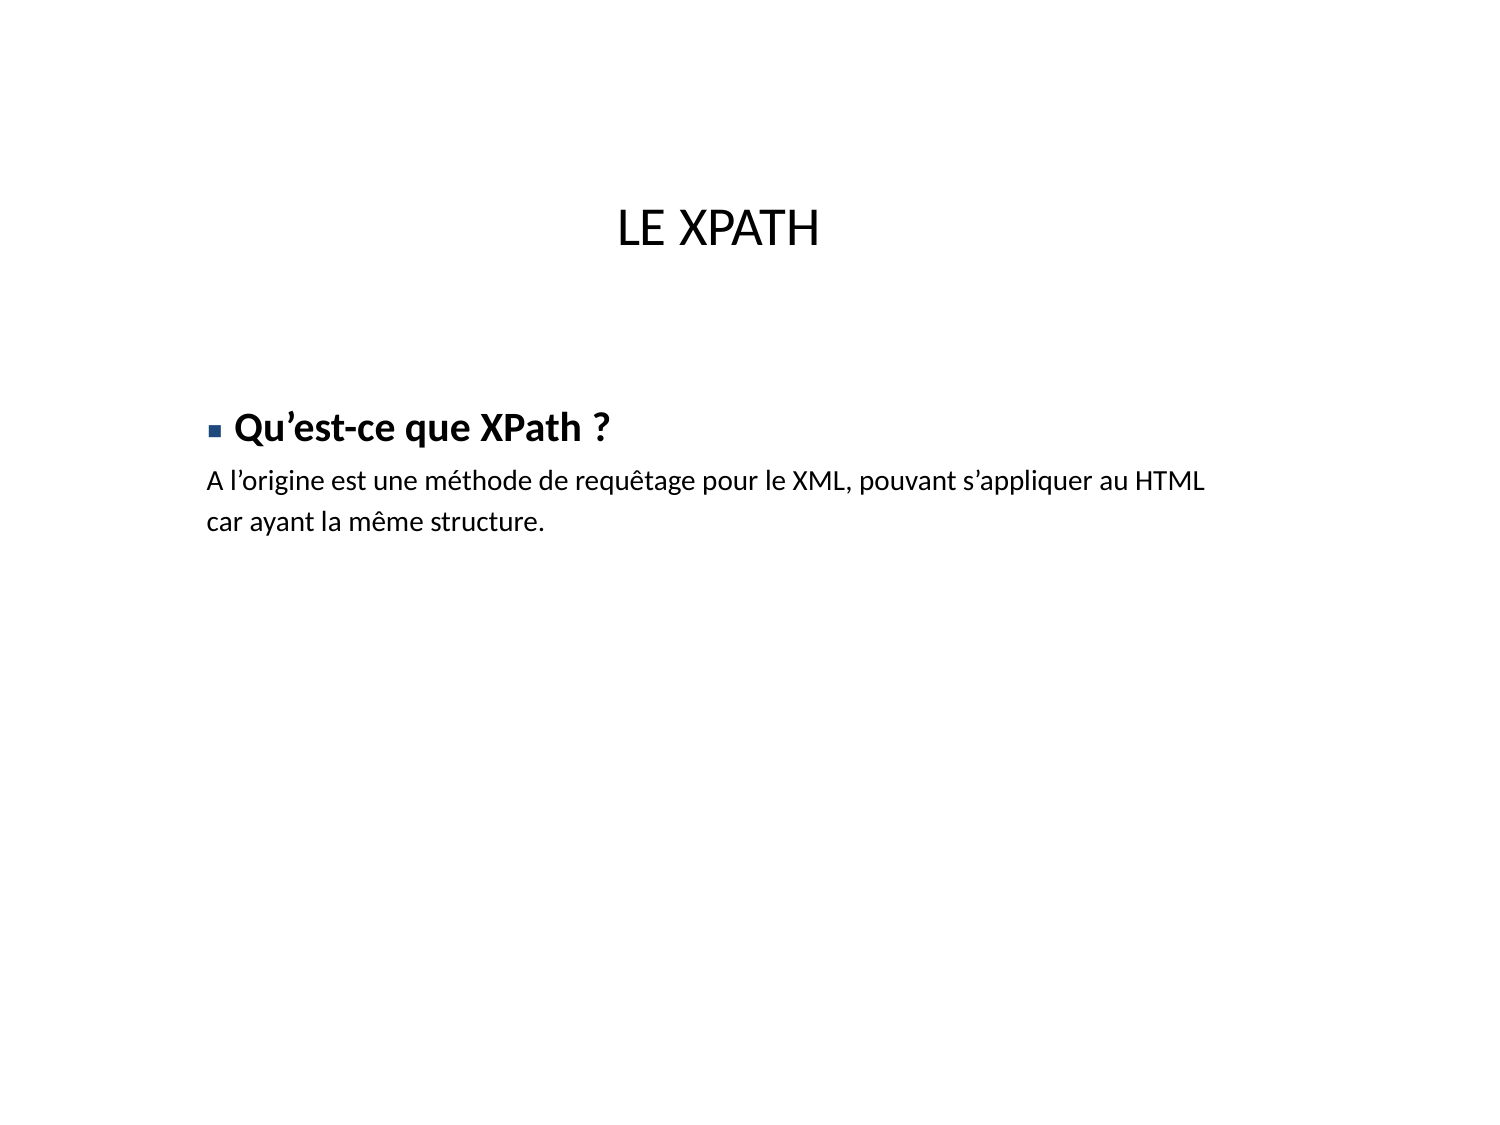

# LE XPATH
Qu’est-ce que XPath ?
A l’origine est une méthode de requêtage pour le XML, pouvant s’appliquer au HTML car ayant la même structure.